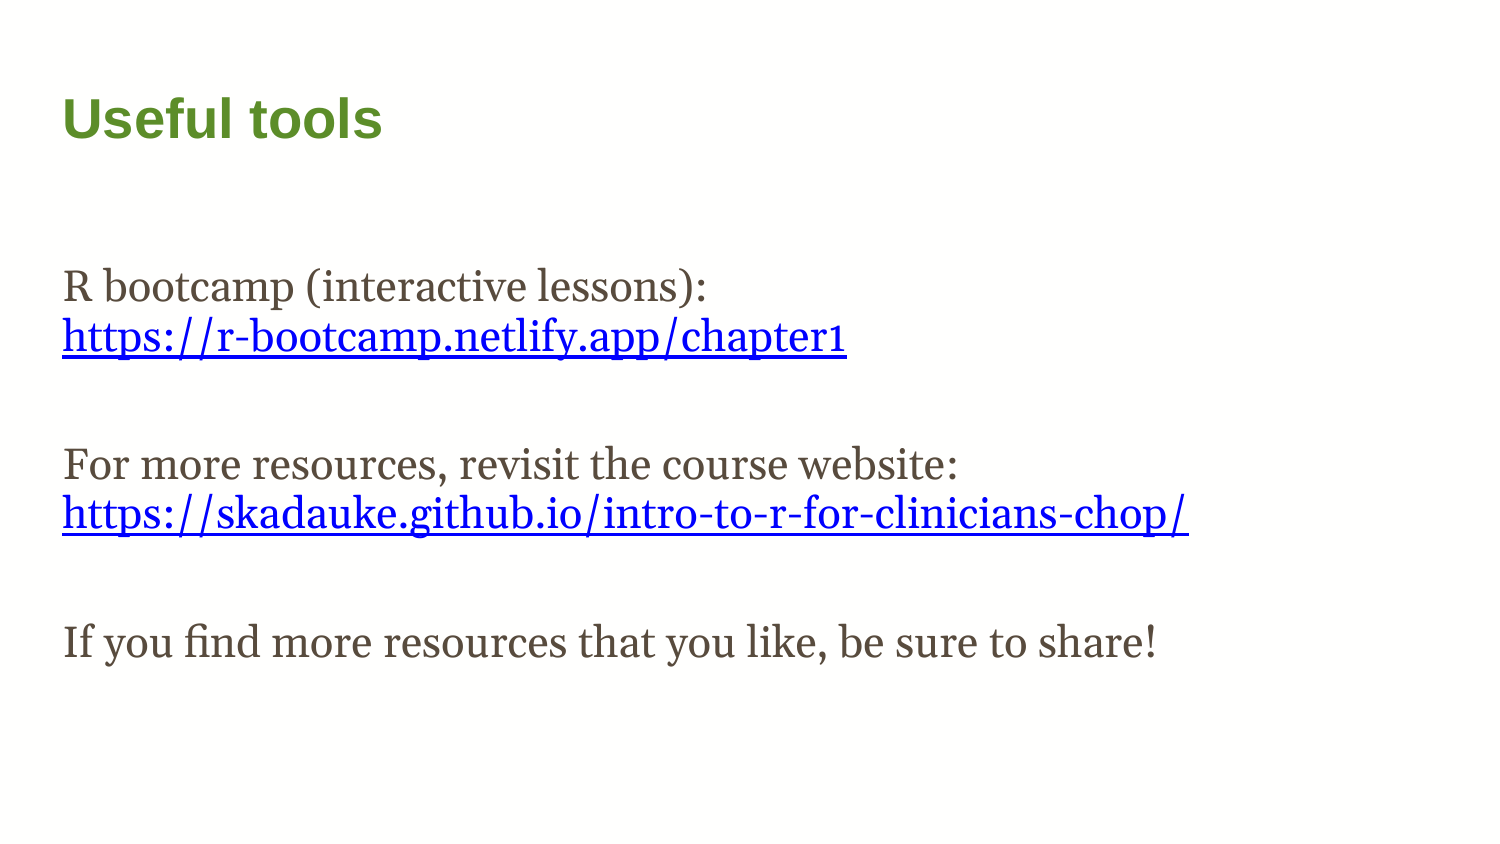

# Useful tools

R bootcamp (interactive lessons): https://r-bootcamp.netlify.app/chapter1

For more resources, revisit the course website: https://skadauke.github.io/intro-to-r-for-clinicians-chop/

If you find more resources that you like, be sure to share!